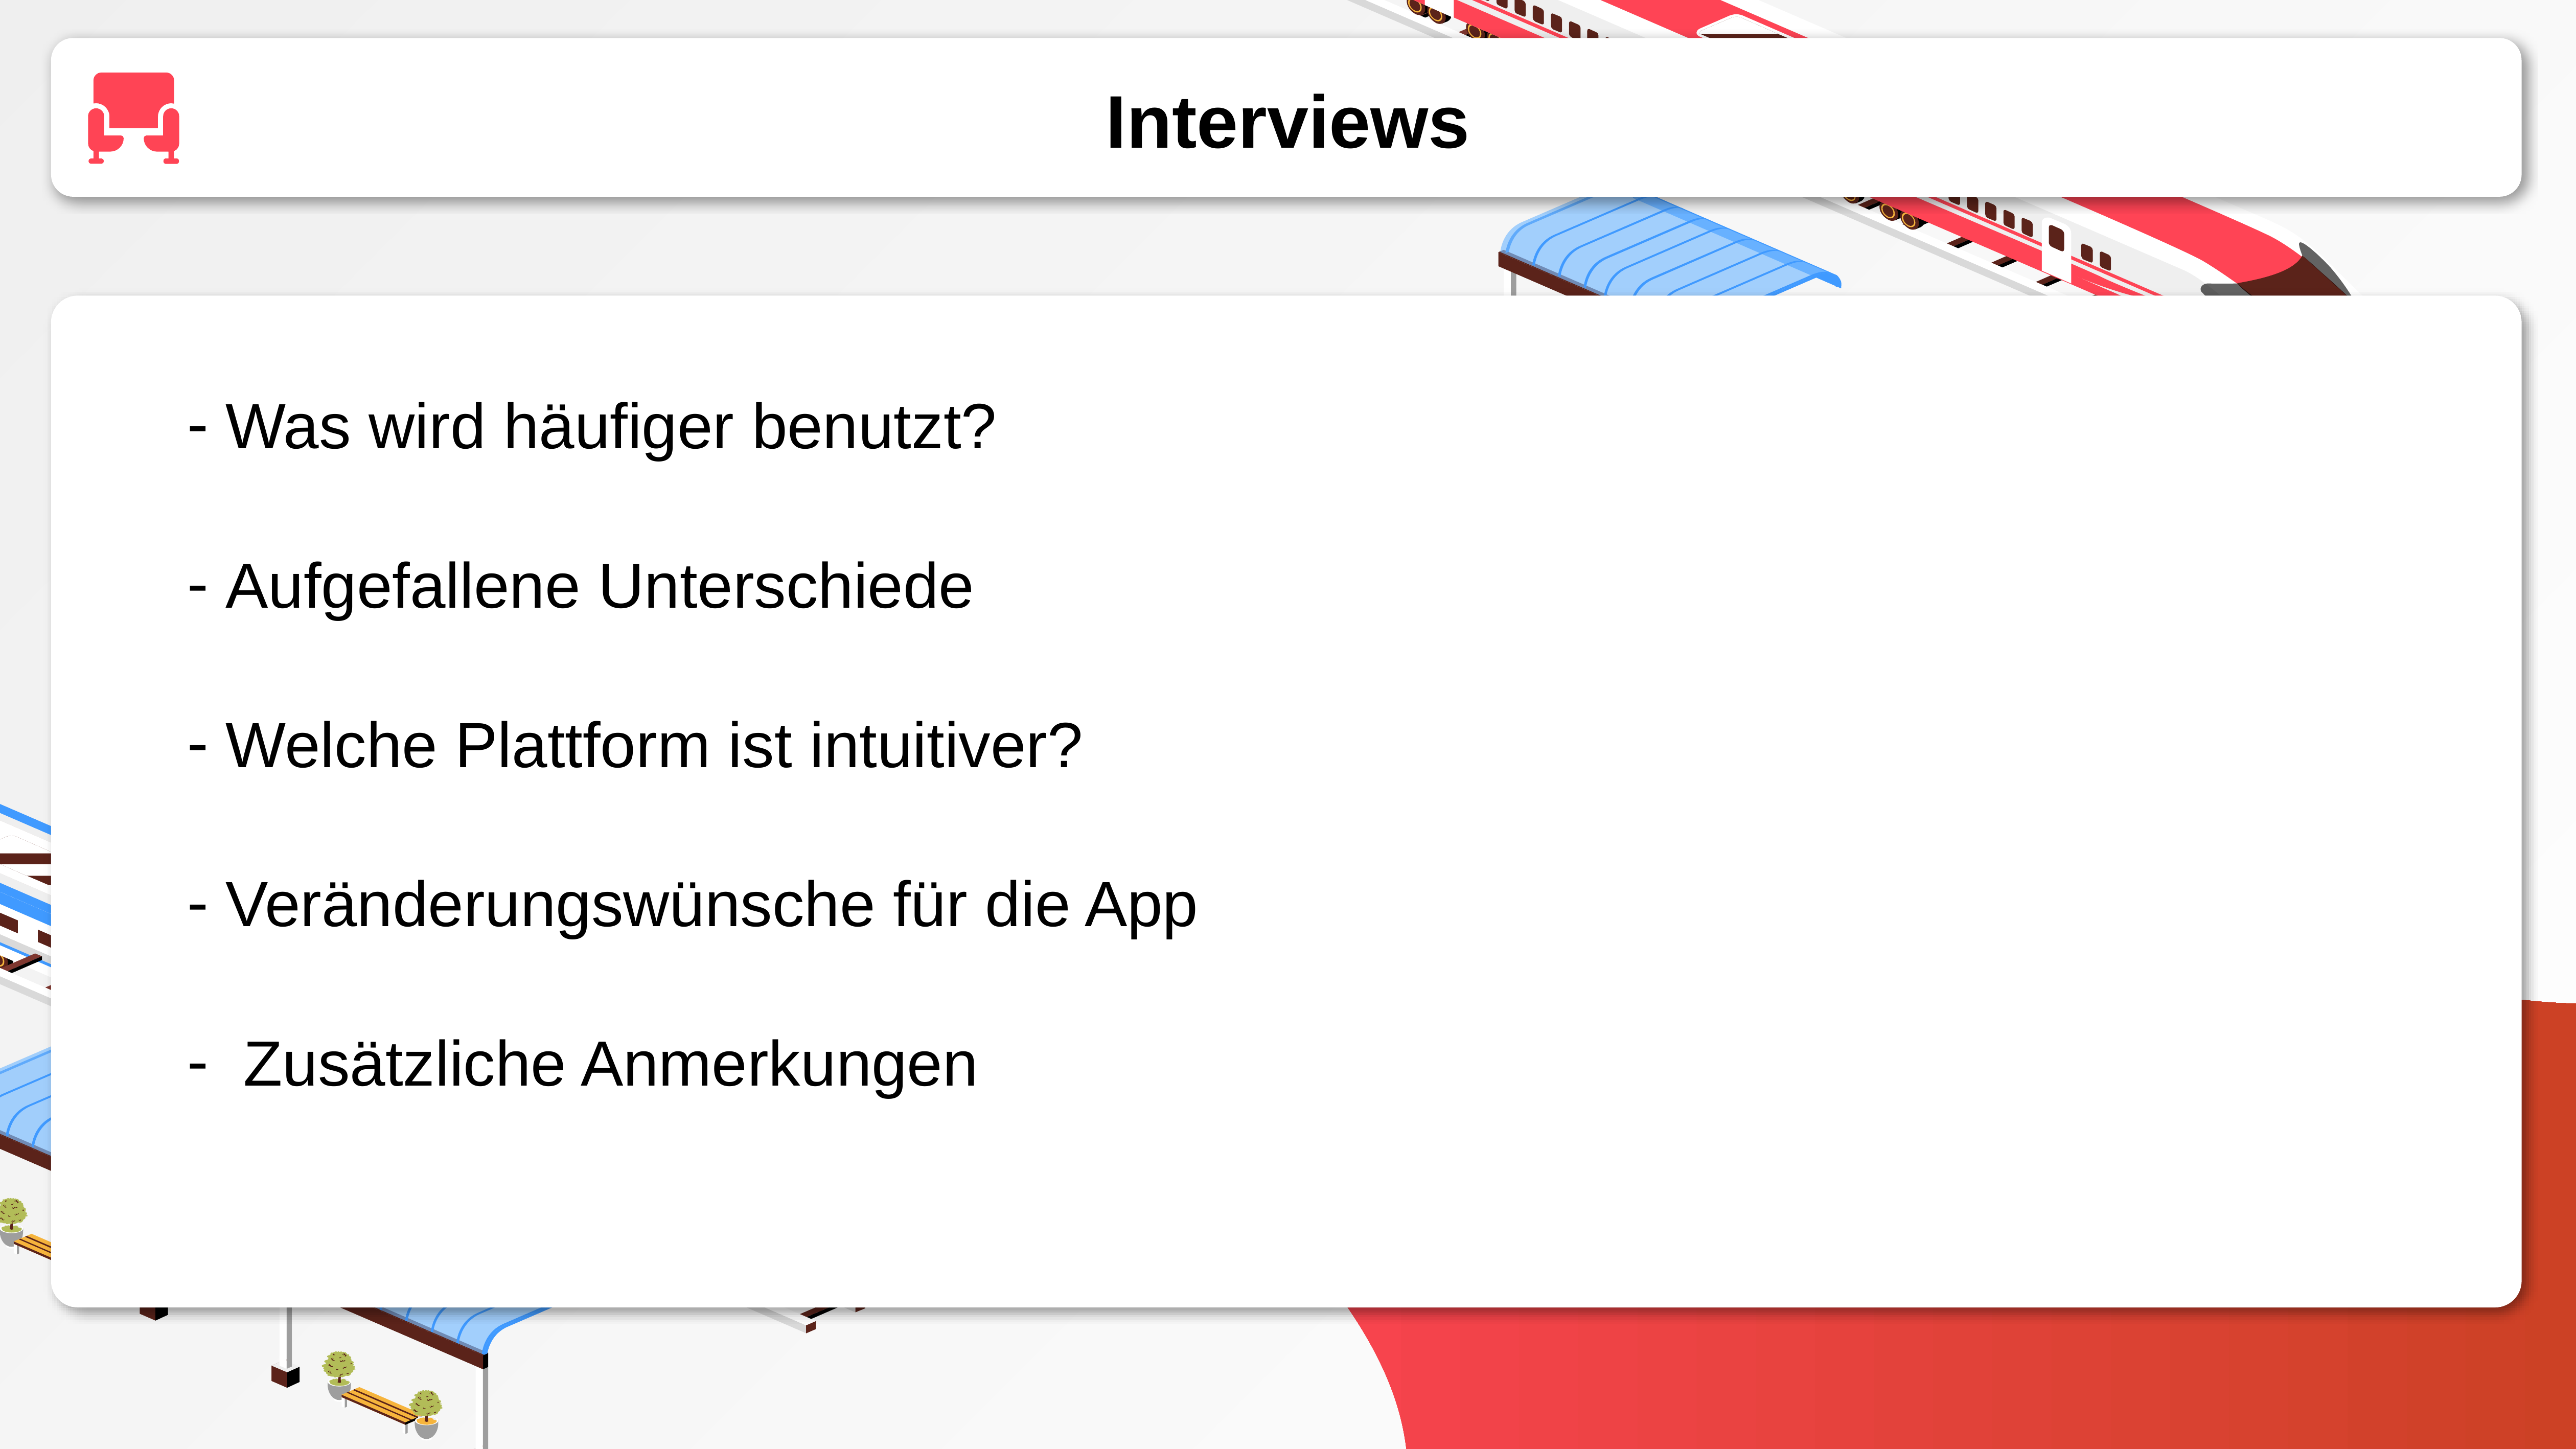

# Interviews
Was wird häufiger benutzt?

Aufgefallene Unterschiede

Welche Plattform ist intuitiver?

Veränderungswünsche für die App

 Zusätzliche Anmerkungen